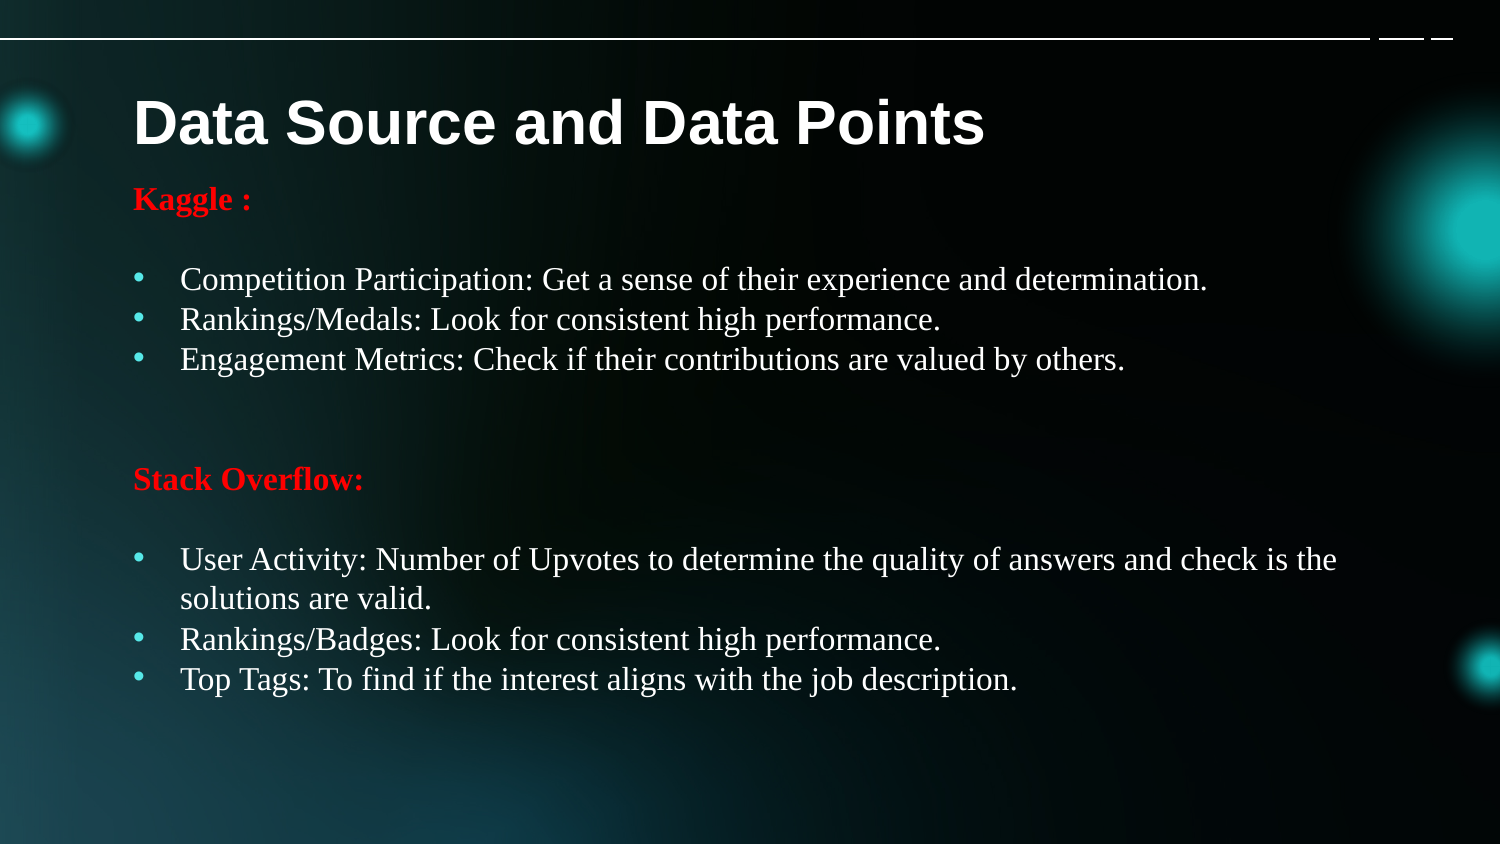

# Data Source and Data Points
Kaggle :

Competition Participation: Get a sense of their experience and determination.
Rankings/Medals: Look for consistent high performance.
Engagement Metrics: Check if their contributions are valued by others.

Stack Overflow:

User Activity: Number of Upvotes to determine the quality of answers and check is the solutions are valid.
Rankings/Badges: Look for consistent high performance.
Top Tags: To find if the interest aligns with the job description.